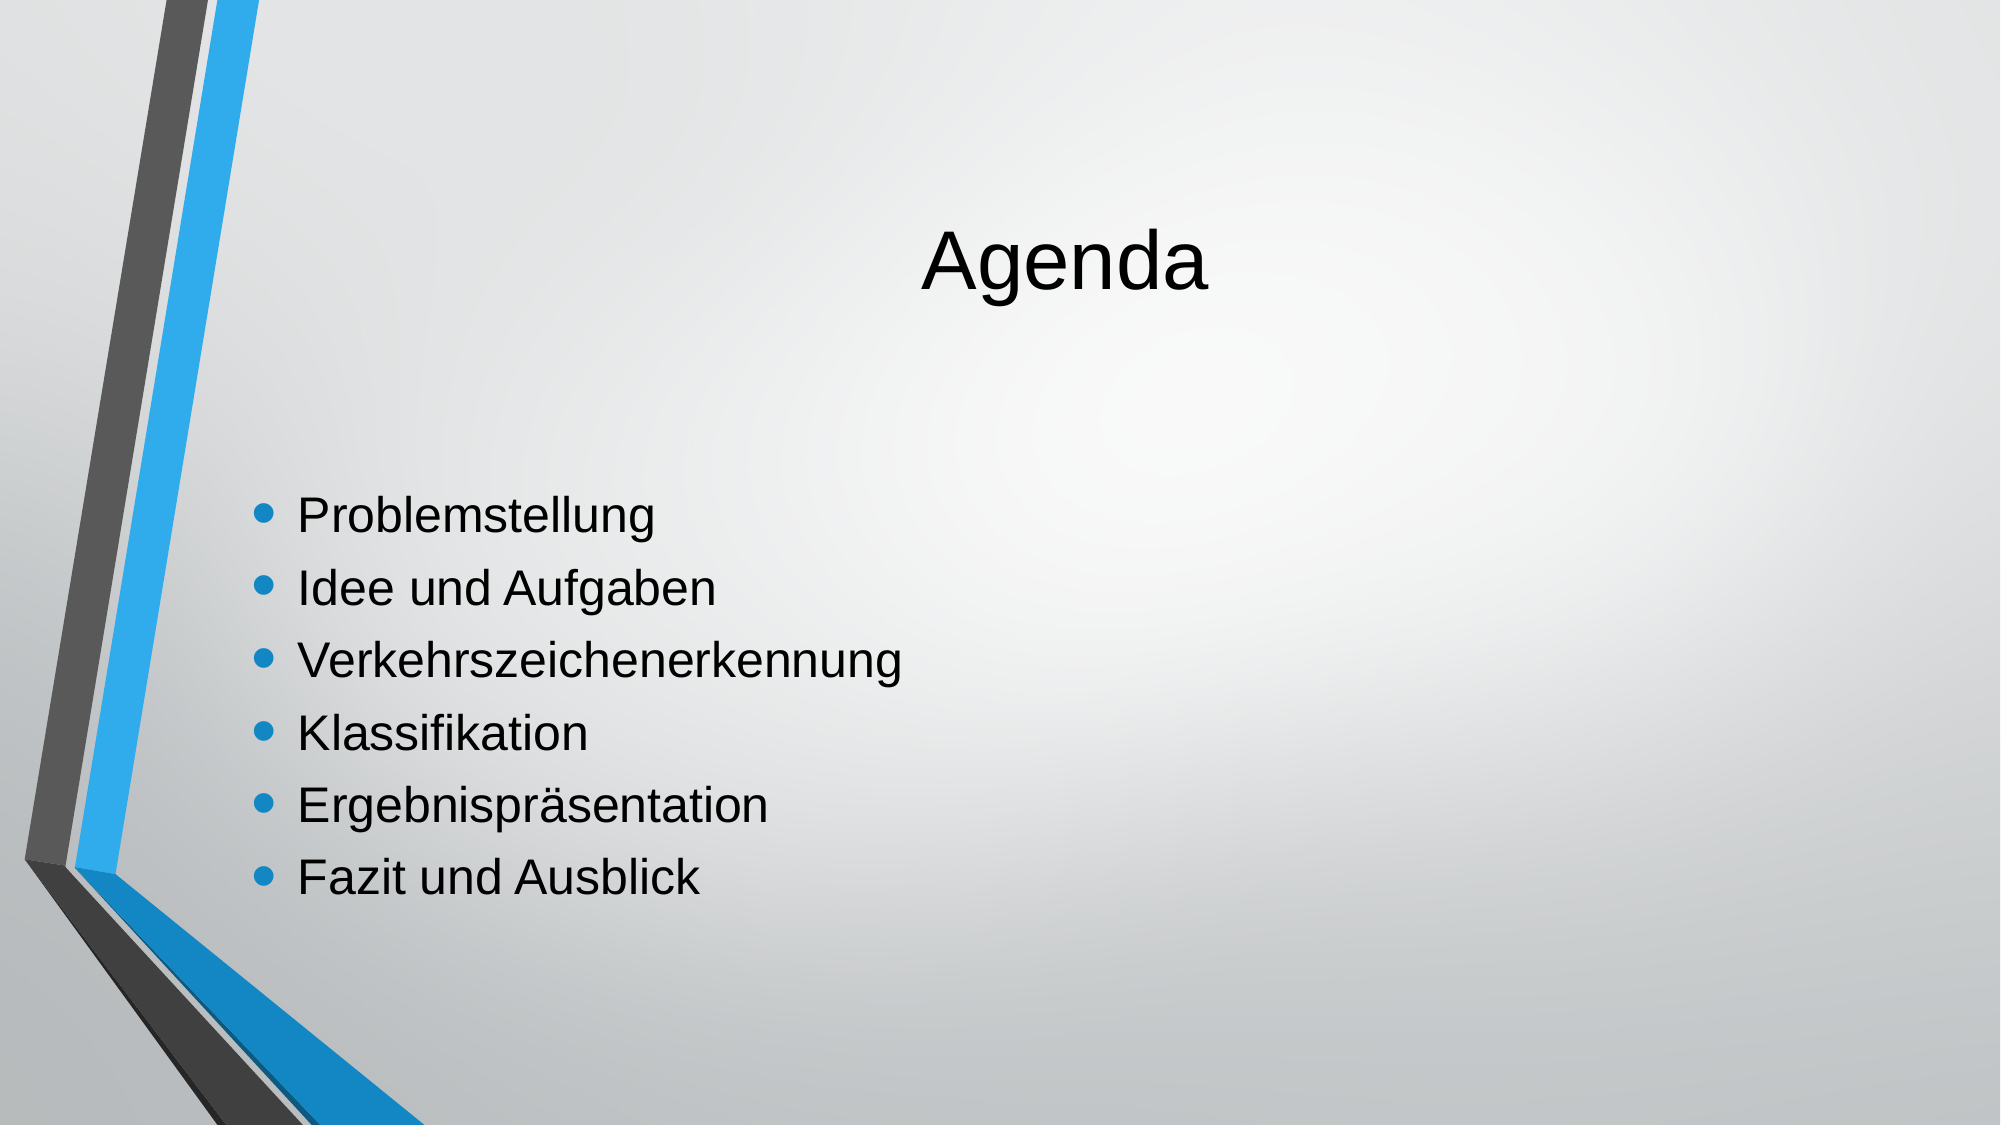

# Agenda
Problemstellung
Idee und Aufgaben
Verkehrszeichenerkennung
Klassifikation
Ergebnispräsentation
Fazit und Ausblick